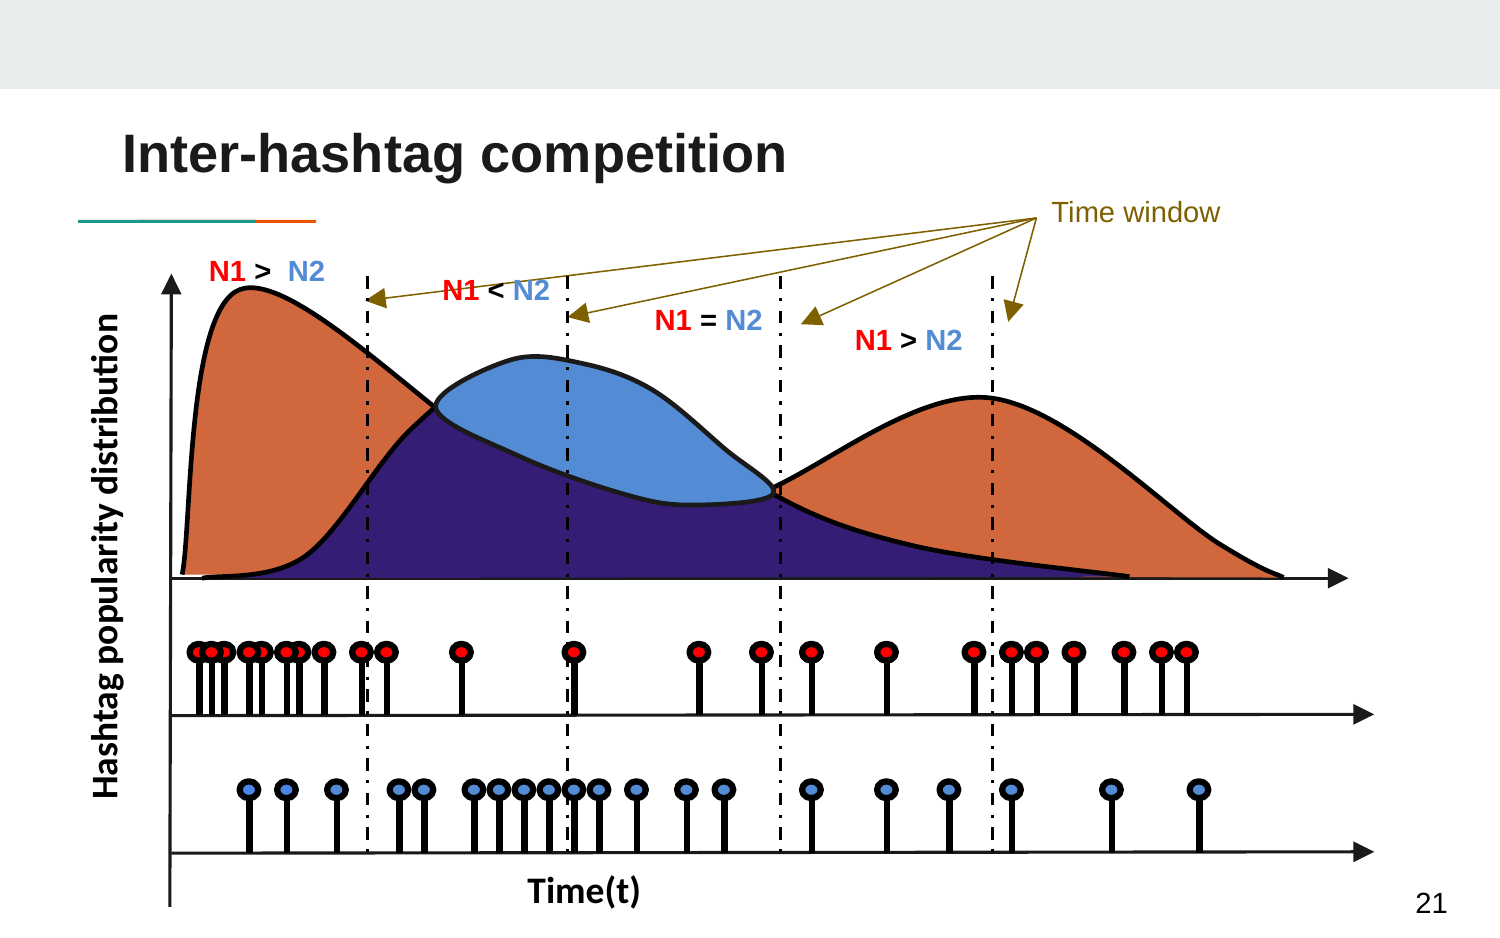

# Inter-hashtag competition
Time window

N1 >  N2

N1 = N2

N1 < N2

N1 > N2

Hashtag popularity distribution

Time(t)
21